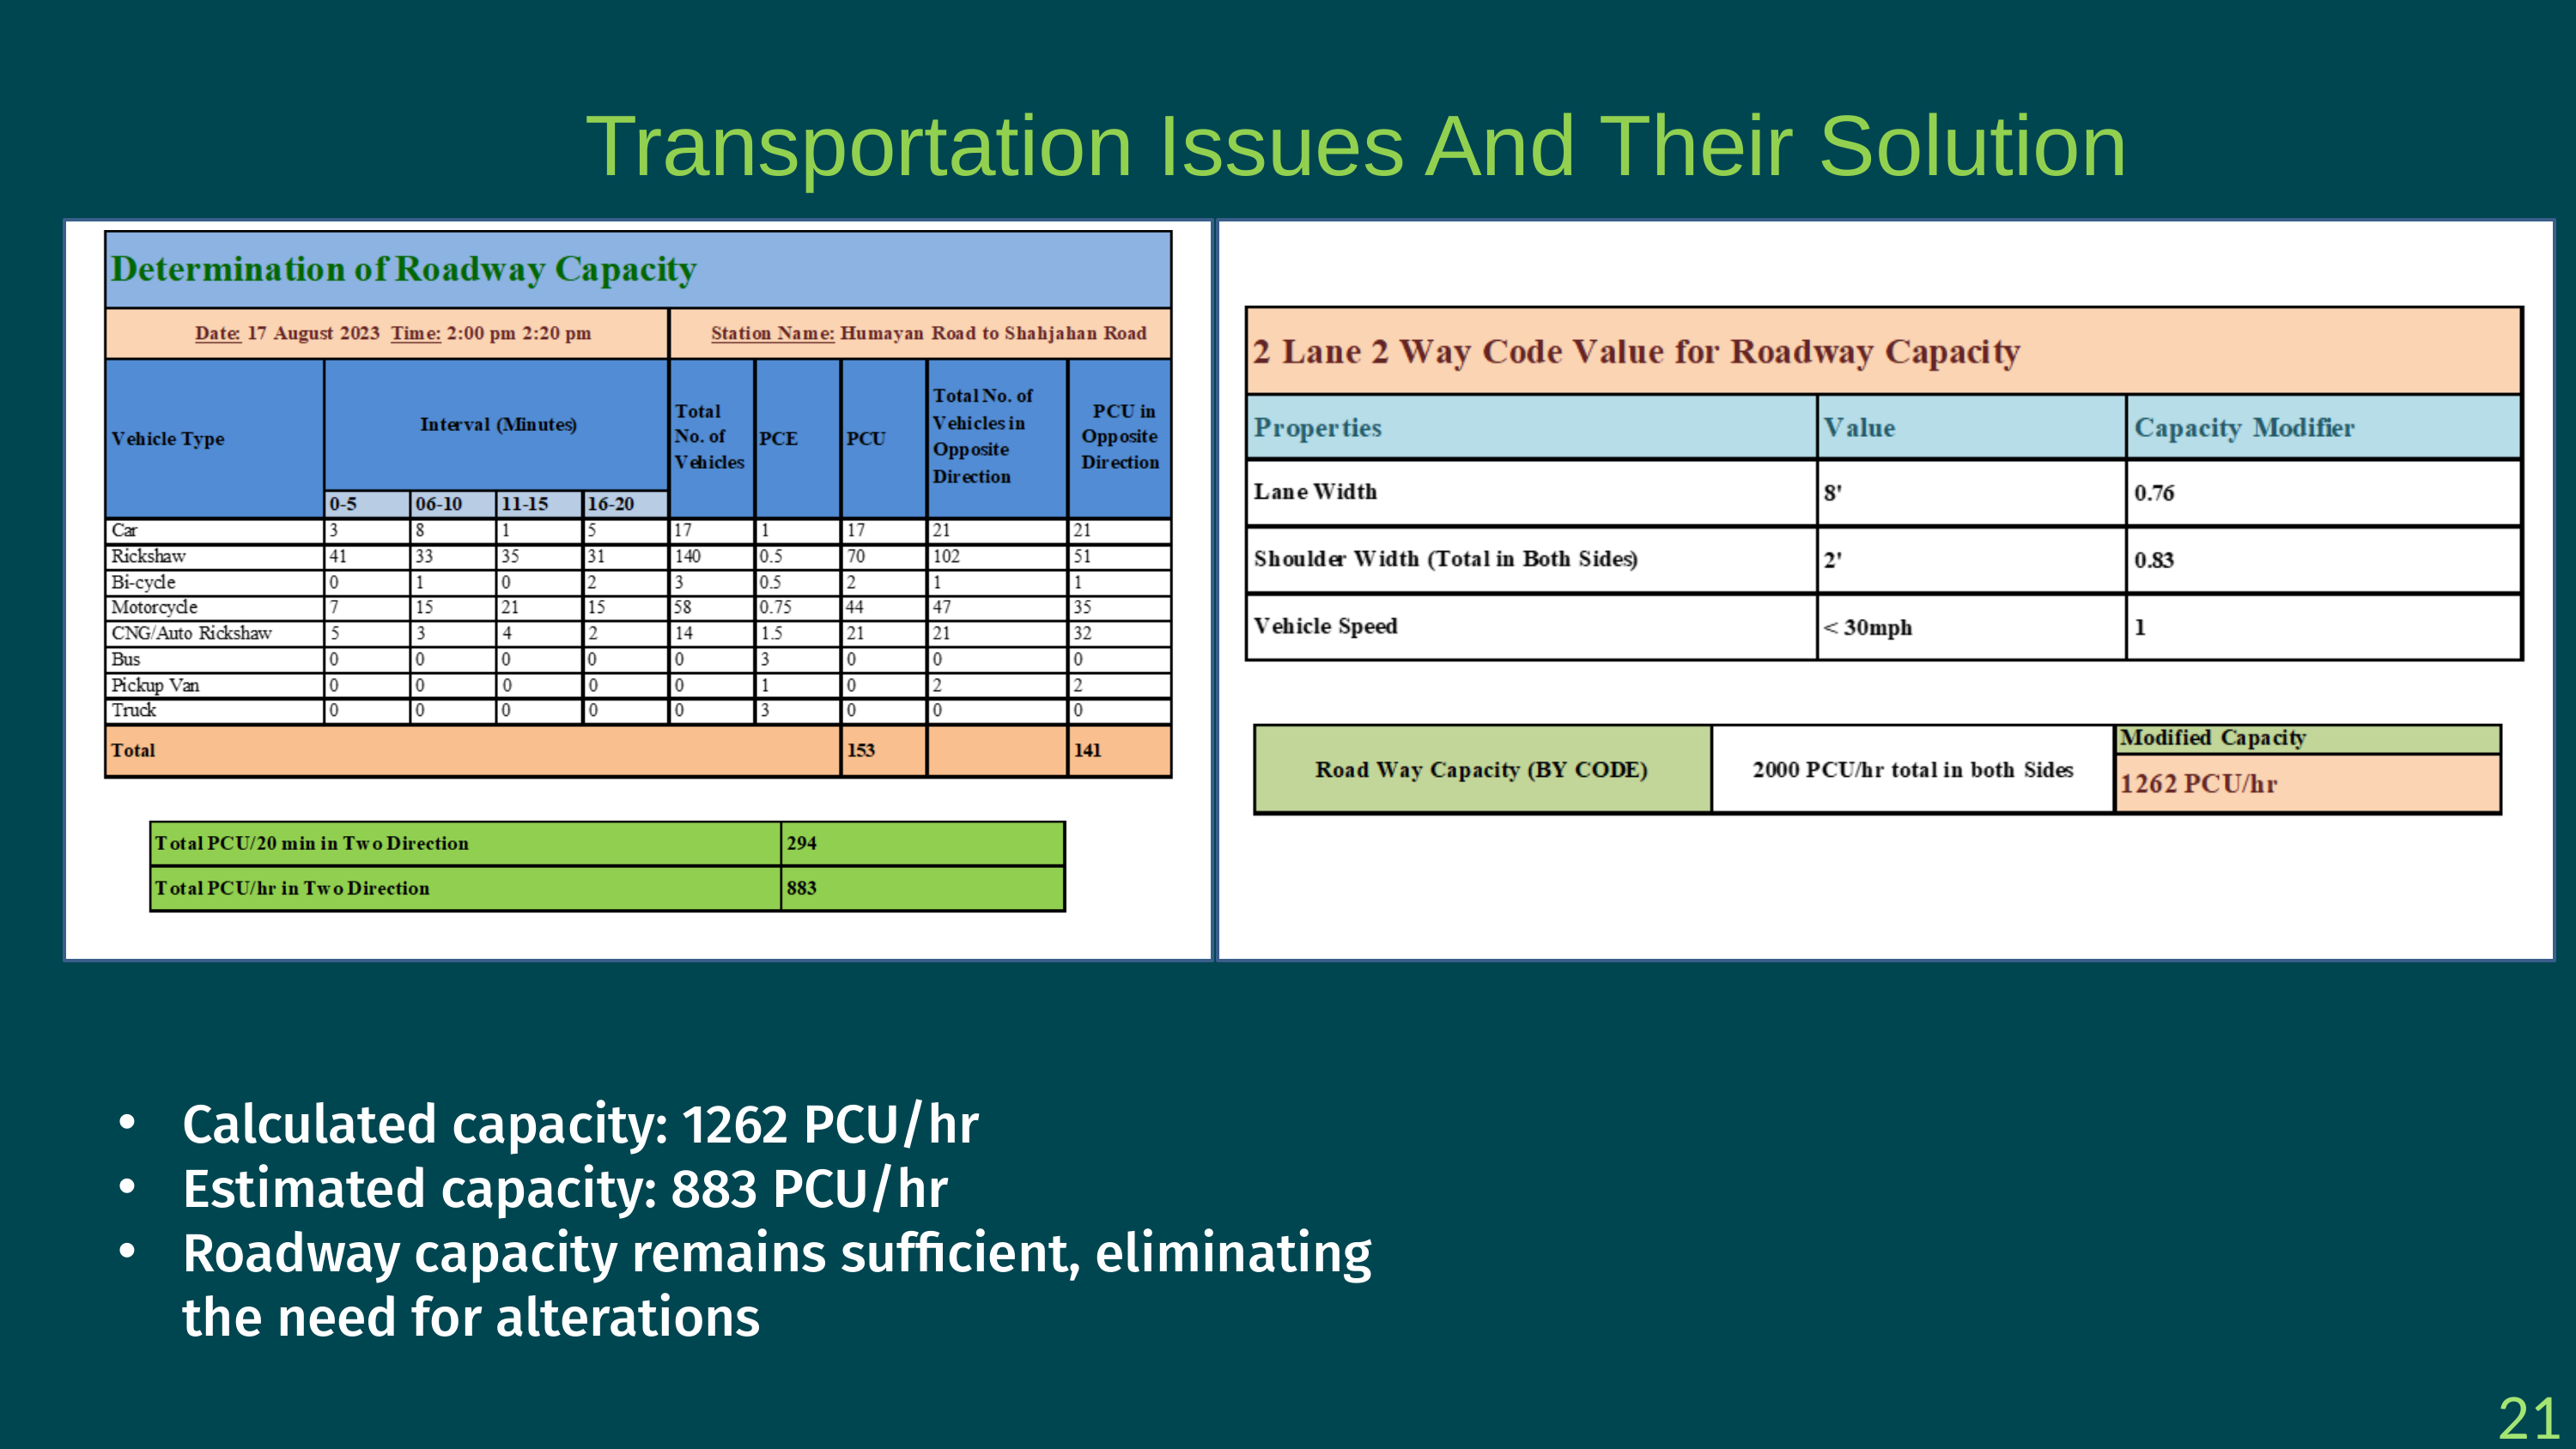

Transportation Issues And Their Solution

Calculated capacity: 1262 PCU/hr
Estimated capacity: 883 PCU/hr
Roadway capacity remains sufficient, eliminating the need for alterations

21